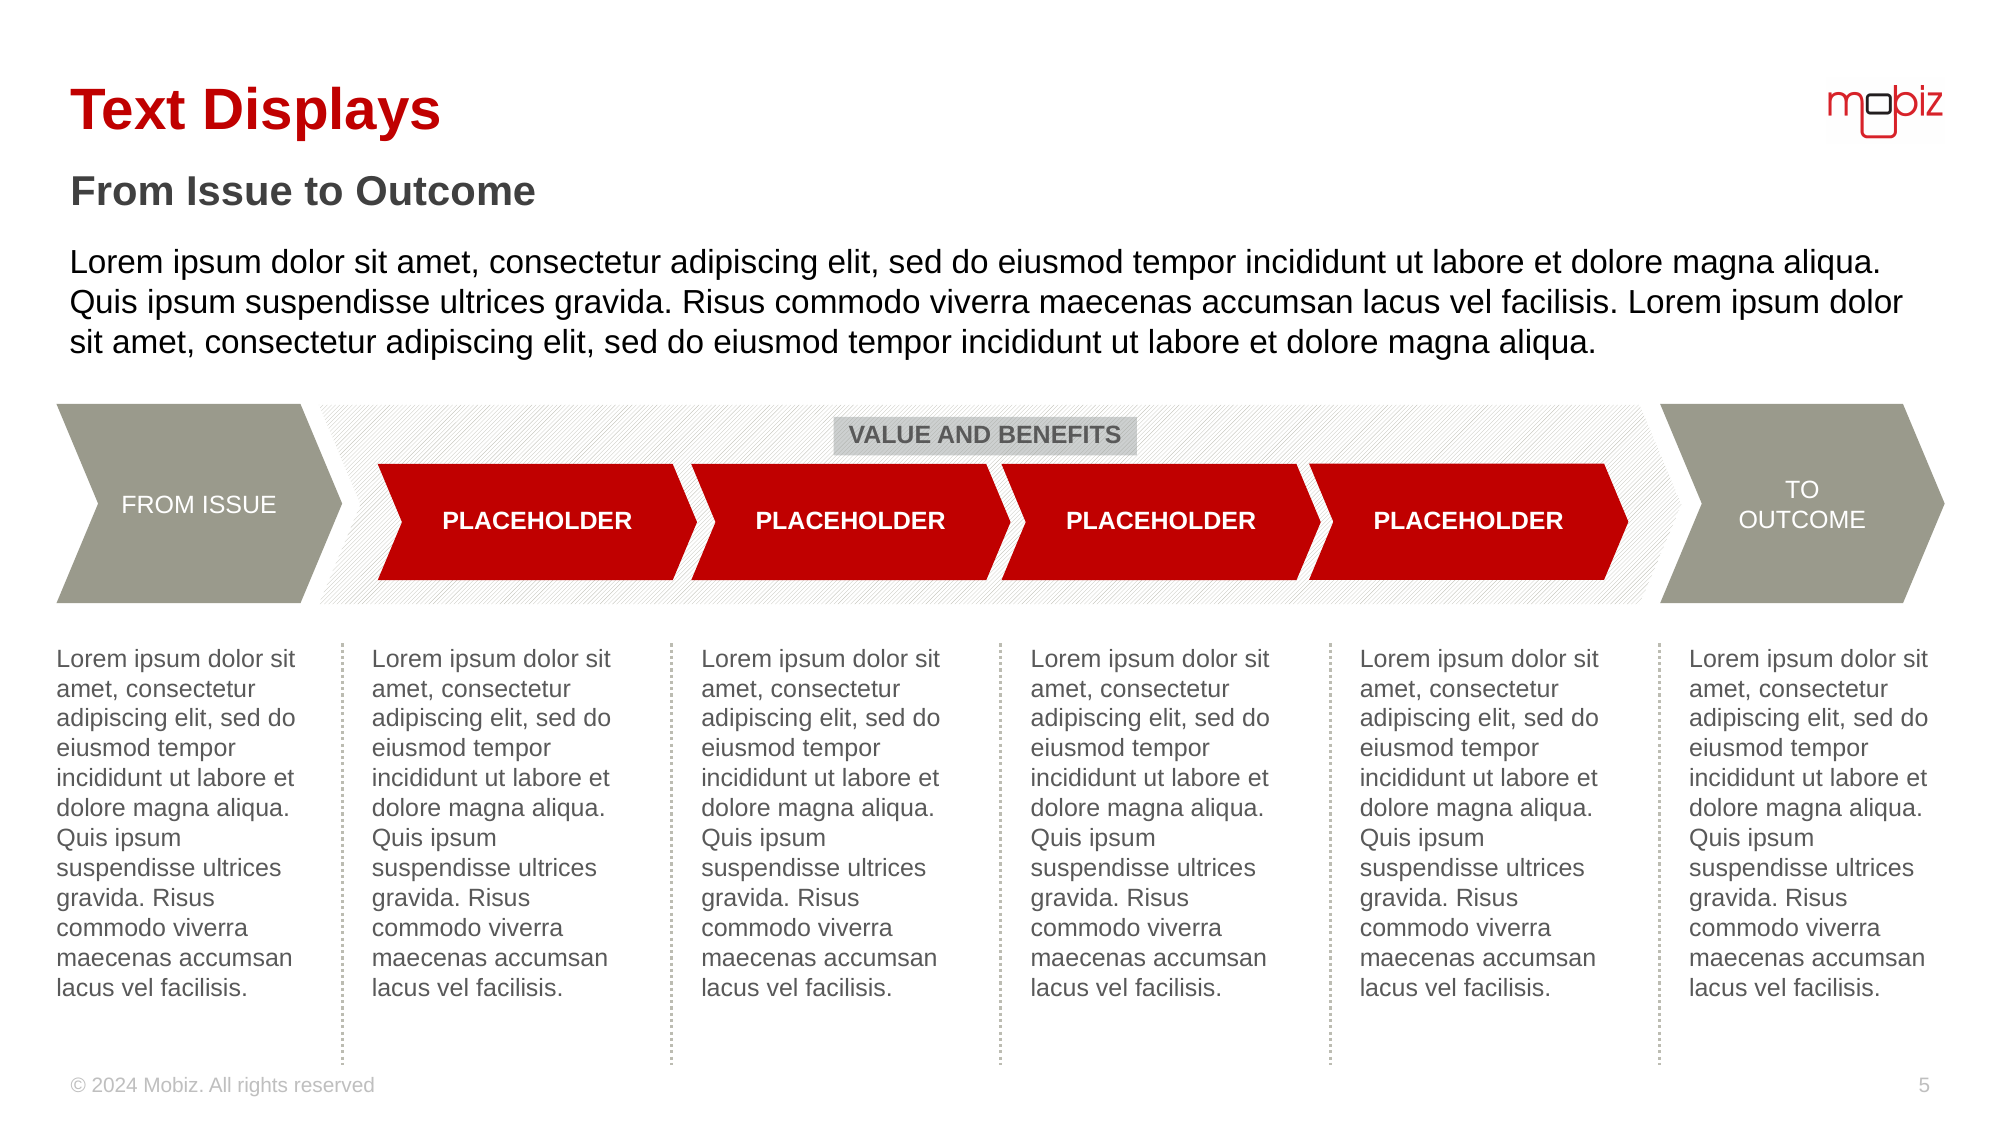

# Text Displays
From Issue to Outcome
Lorem ipsum dolor sit amet, consectetur adipiscing elit, sed do eiusmod tempor incididunt ut labore et dolore magna aliqua. Quis ipsum suspendisse ultrices gravida. Risus commodo viverra maecenas accumsan lacus vel facilisis. Lorem ipsum dolor sit amet, consectetur adipiscing elit, sed do eiusmod tempor incididunt ut labore et dolore magna aliqua.
From Issue
To Outcome

Value and Benefits
PLACEHOLDER
PLACEHOLDER
PLACEHOLDER
PLACEHOLDER
Lorem ipsum dolor sit amet, consectetur adipiscing elit, sed do eiusmod tempor incididunt ut labore et dolore magna aliqua. Quis ipsum suspendisse ultrices gravida. Risus commodo viverra maecenas accumsan lacus vel facilisis.

Lorem ipsum dolor sit amet, consectetur adipiscing elit, sed do eiusmod tempor incididunt ut labore et dolore magna aliqua. Quis ipsum suspendisse ultrices gravida. Risus commodo viverra maecenas accumsan lacus vel facilisis.

Lorem ipsum dolor sit amet, consectetur adipiscing elit, sed do eiusmod tempor incididunt ut labore et dolore magna aliqua. Quis ipsum suspendisse ultrices gravida. Risus commodo viverra maecenas accumsan lacus vel facilisis.

Lorem ipsum dolor sit amet, consectetur adipiscing elit, sed do eiusmod tempor incididunt ut labore et dolore magna aliqua. Quis ipsum suspendisse ultrices gravida. Risus commodo viverra maecenas accumsan lacus vel facilisis.

Lorem ipsum dolor sit amet, consectetur adipiscing elit, sed do eiusmod tempor incididunt ut labore et dolore magna aliqua. Quis ipsum suspendisse ultrices gravida. Risus commodo viverra maecenas accumsan lacus vel facilisis.

Lorem ipsum dolor sit amet, consectetur adipiscing elit, sed do eiusmod tempor incididunt ut labore et dolore magna aliqua. Quis ipsum suspendisse ultrices gravida. Risus commodo viverra maecenas accumsan lacus vel facilisis.

© 2024 Mobiz. All rights reserved
5